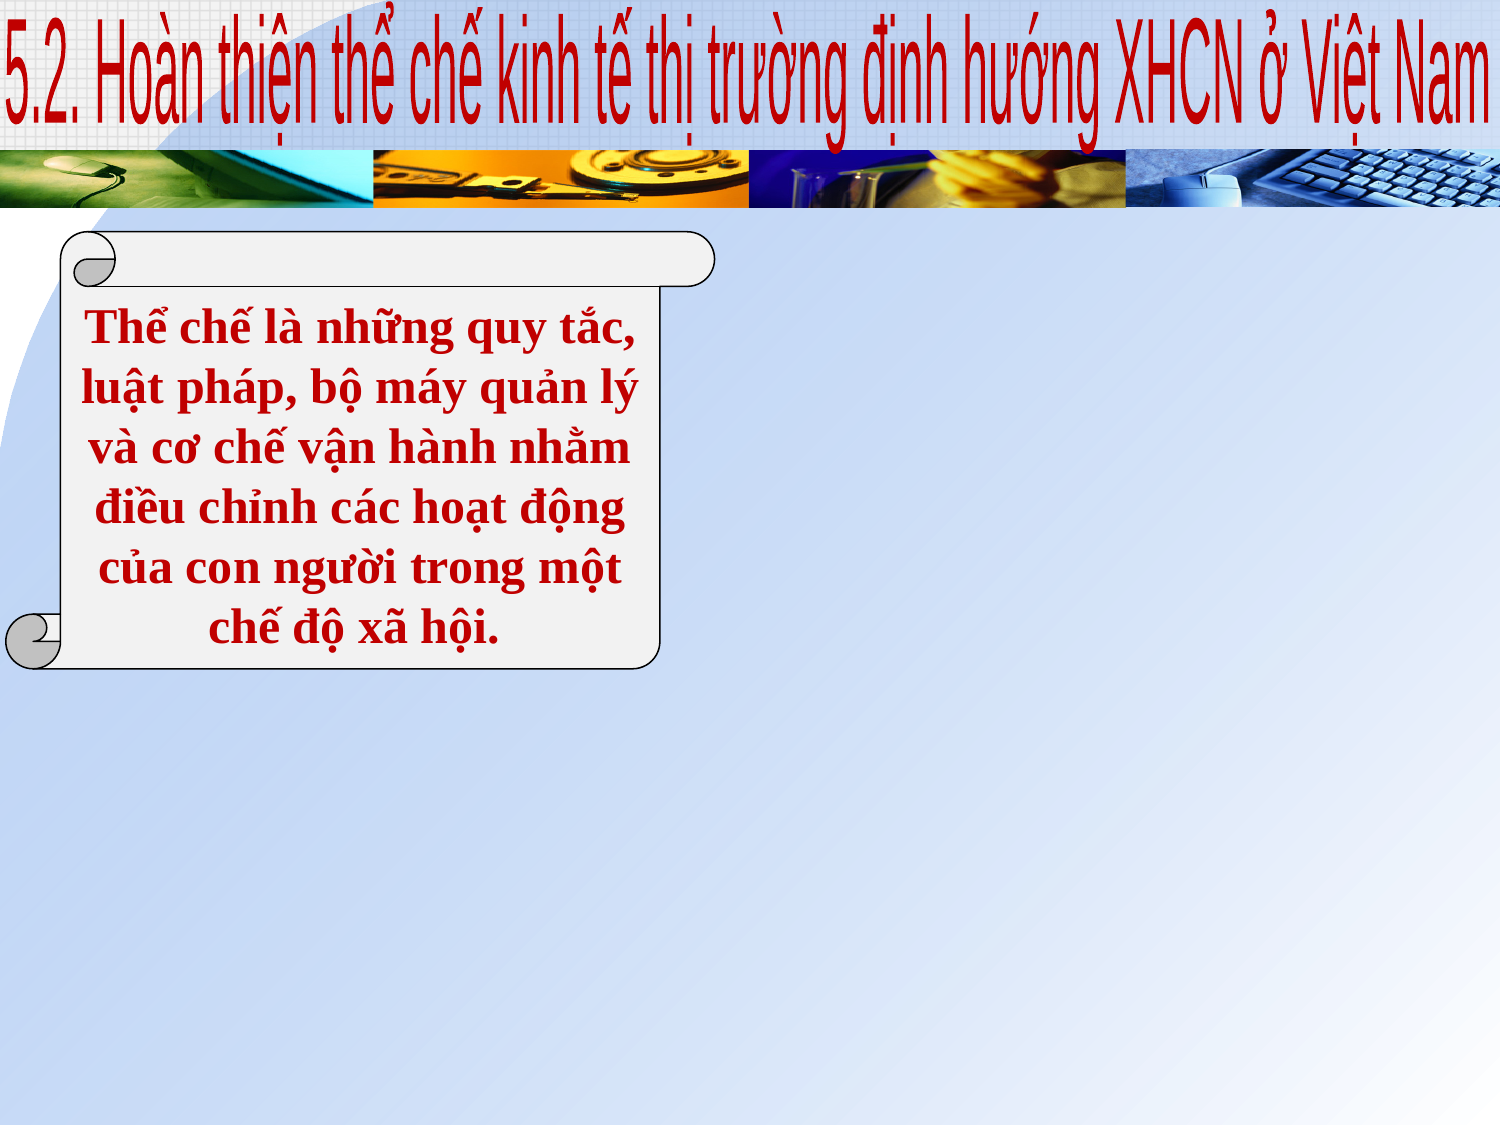

5.2. Hoàn thiện thể chế kinh tế thị trường định hướng XHCN ở Việt Nam
thể chế
Thể chế là những quy tắc, luật pháp, bộ máy quản lý và cơ chế vận hành nhằm điều chỉnh các hoạt động của con người trong một chế độ xã hội.